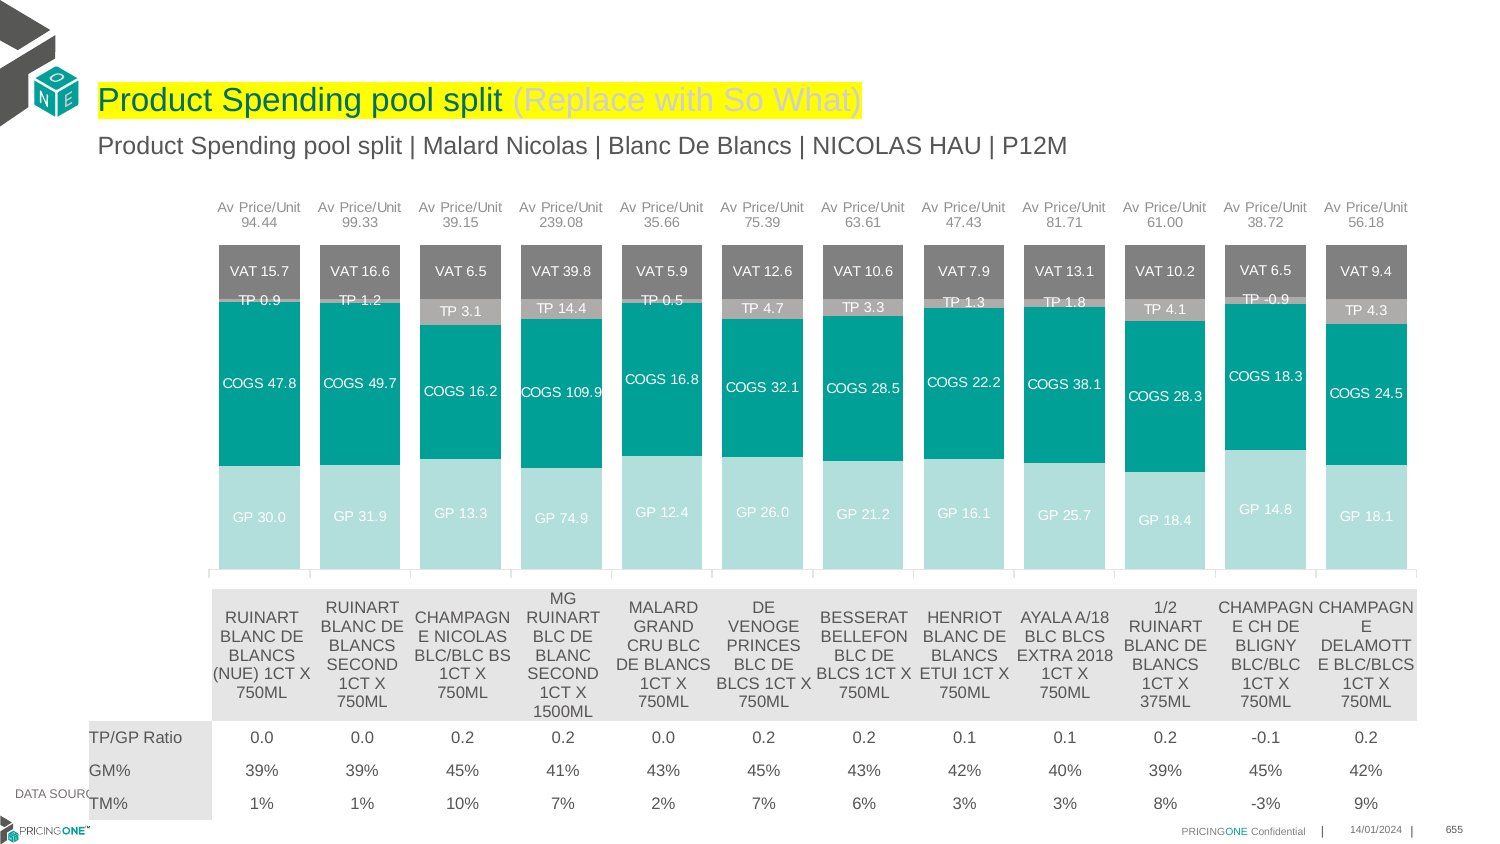

# Product Spending pool split (Replace with So What)
Product Spending pool split | Malard Nicolas | Blanc De Blancs | NICOLAS HAU | P12M

### Chart

| Category | GP | COGS | TP | VAT |
|---|---|---|---|---|
| Av Price/Unit 94.44 | 30.002094495412845 | 47.81744403669725 | 0.8822963302752242 | 15.740366972477064 |
| Av Price/Unit 99.33 | 31.92939715909091 | 49.66623295454545 | 1.1766236742424212 | 16.55445075757575 |
| Av Price/Unit 39.15 | 13.314984303797466 | 16.205999999999996 | 3.1055979746835476 | 6.525316455696198 |
| Av Price/Unit 239.08 | 74.87966923076922 | 109.92800000000001 | 14.423100000000005 | 39.84615384615385 |
| Av Price/Unit 35.66 | 12.444852830188678 | 16.793126415094342 | 0.47638134171907964 | 5.942872117400415 |
| Av Price/Unit 75.39 | 25.99870985915493 | 32.12259295774648 | 4.707390610328638 | 12.565727699530521 |
| Av Price/Unit 63.61 | 21.19290379746836 | 28.51172151898734 | 3.301703797468363 | 10.60126582278481 |
| Av Price/Unit 47.43 | 16.114251351351353 | 22.151543243243246 | 1.261232432432429 | 7.905405405405405 |
| Av Price/Unit 81.71 | 25.696999999999996 | 38.053000000000004 | 1.845238095238102 | 13.119047619047619 |
| Av Price/Unit 61.00 | 18.35815789473684 | 28.33042105263158 | 4.144754385964923 | 10.166666666666659 |
| Av Price/Unit 38.72 | 14.817746153846155 | 18.31976153846154 | -0.8725504273504185 | 6.452991452991449 |
| Av Price/Unit 56.18 | 18.074867346938774 | 24.493142857142857 | 4.251717687074837 | 9.363945578231286 |
|  | RUINART BLANC DE BLANCS (NUE) 1CT X 750ML | RUINART BLANC DE BLANCS SECOND 1CT X 750ML | CHAMPAGNE NICOLAS BLC/BLC BS 1CT X 750ML | MG RUINART BLC DE BLANC SECOND 1CT X 1500ML | MALARD GRAND CRU BLC DE BLANCS 1CT X 750ML | DE VENOGE PRINCES BLC DE BLCS 1CT X 750ML | BESSERAT BELLEFON BLC DE BLCS 1CT X 750ML | HENRIOT BLANC DE BLANCS ETUI 1CT X 750ML | AYALA A/18 BLC BLCS EXTRA 2018 1CT X 750ML | 1/2 RUINART BLANC DE BLANCS 1CT X 375ML | CHAMPAGNE CH DE BLIGNY BLC/BLC 1CT X 750ML | CHAMPAGNE DELAMOTTE BLC/BLCS 1CT X 750ML |
| --- | --- | --- | --- | --- | --- | --- | --- | --- | --- | --- | --- | --- |
| TP/GP Ratio | 0.0 | 0.0 | 0.2 | 0.2 | 0.0 | 0.2 | 0.2 | 0.1 | 0.1 | 0.2 | -0.1 | 0.2 |
| GM% | 39% | 39% | 45% | 41% | 43% | 45% | 43% | 42% | 40% | 39% | 45% | 42% |
| TM% | 1% | 1% | 10% | 7% | 2% | 7% | 6% | 3% | 3% | 8% | -3% | 9% |
DATA SOURCE: Client P&L

14/01/2024
655